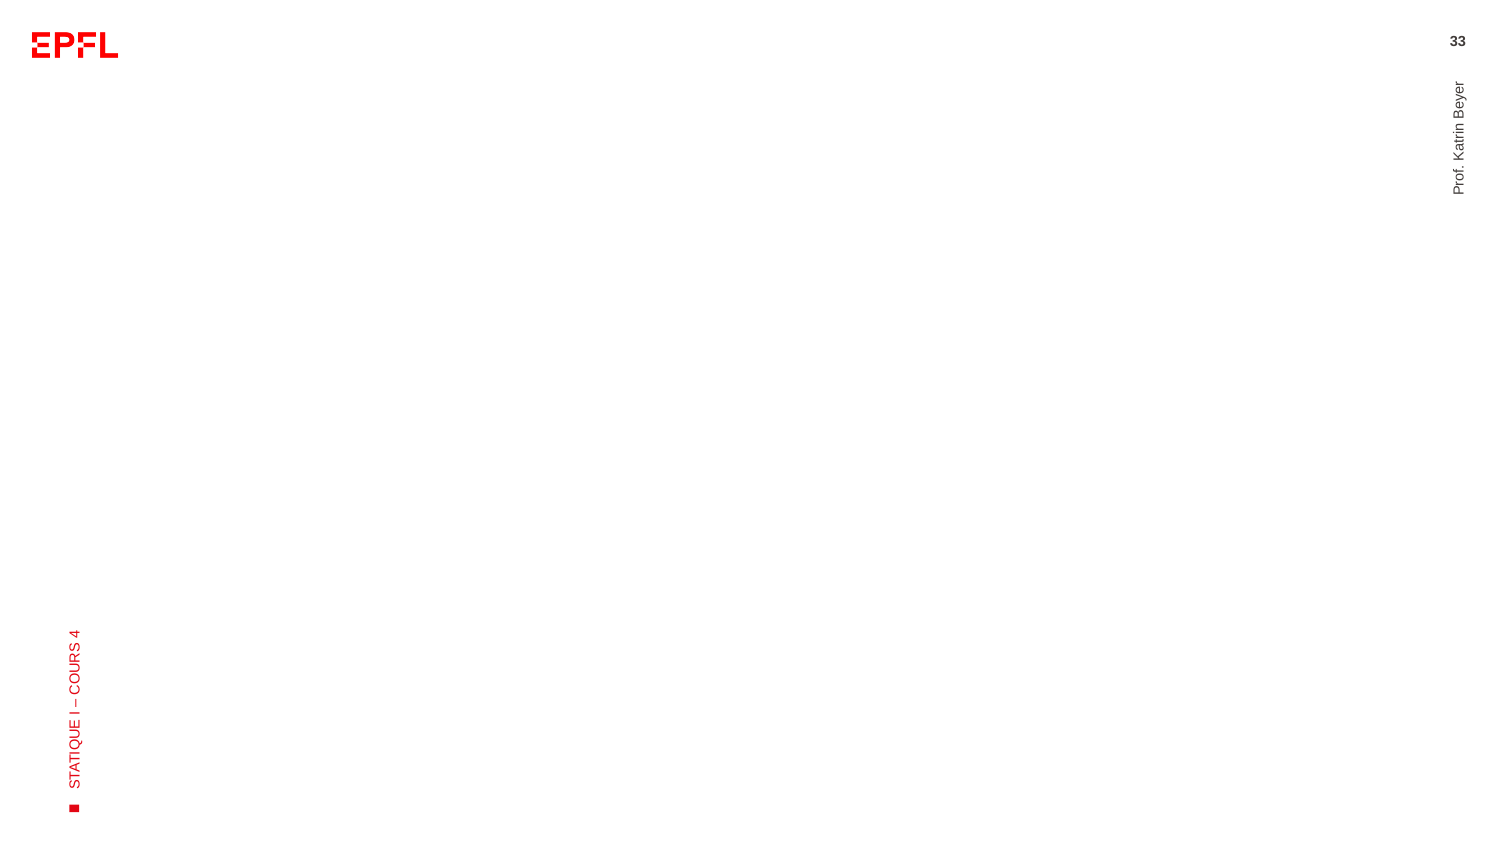

#
33

Prof. Katrin Beyer
STATIQUE I – COURS 4